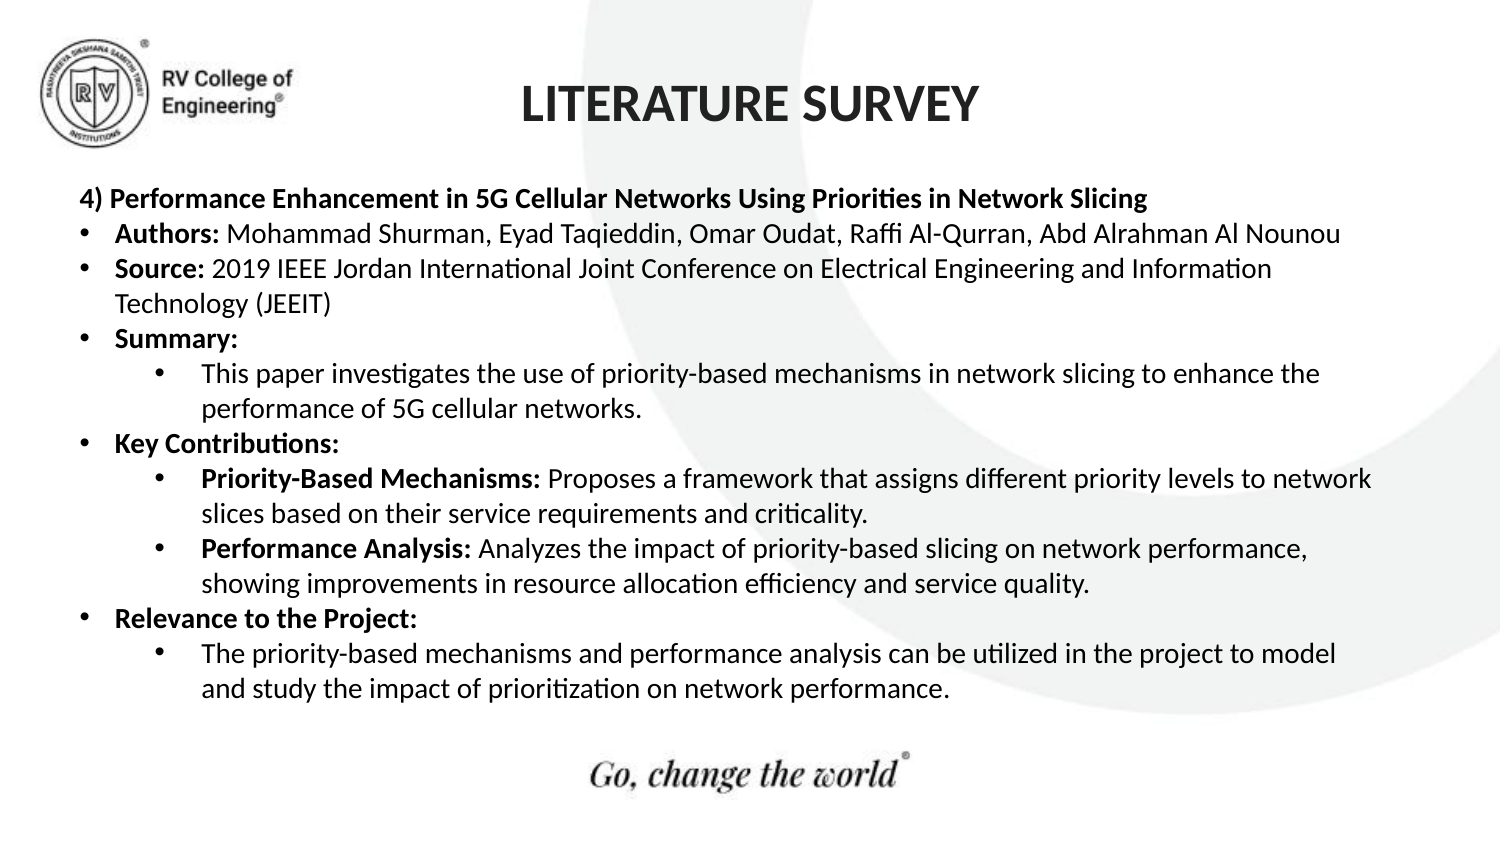

# LITERATURE SURVEY
4) Performance Enhancement in 5G Cellular Networks Using Priorities in Network Slicing
Authors: Mohammad Shurman, Eyad Taqieddin, Omar Oudat, Raffi Al-Qurran, Abd Alrahman Al Nounou
Source: 2019 IEEE Jordan International Joint Conference on Electrical Engineering and Information Technology (JEEIT)
Summary:
This paper investigates the use of priority-based mechanisms in network slicing to enhance the performance of 5G cellular networks.
Key Contributions:
Priority-Based Mechanisms: Proposes a framework that assigns different priority levels to network slices based on their service requirements and criticality.
Performance Analysis: Analyzes the impact of priority-based slicing on network performance, showing improvements in resource allocation efficiency and service quality.
Relevance to the Project:
The priority-based mechanisms and performance analysis can be utilized in the project to model and study the impact of prioritization on network performance.